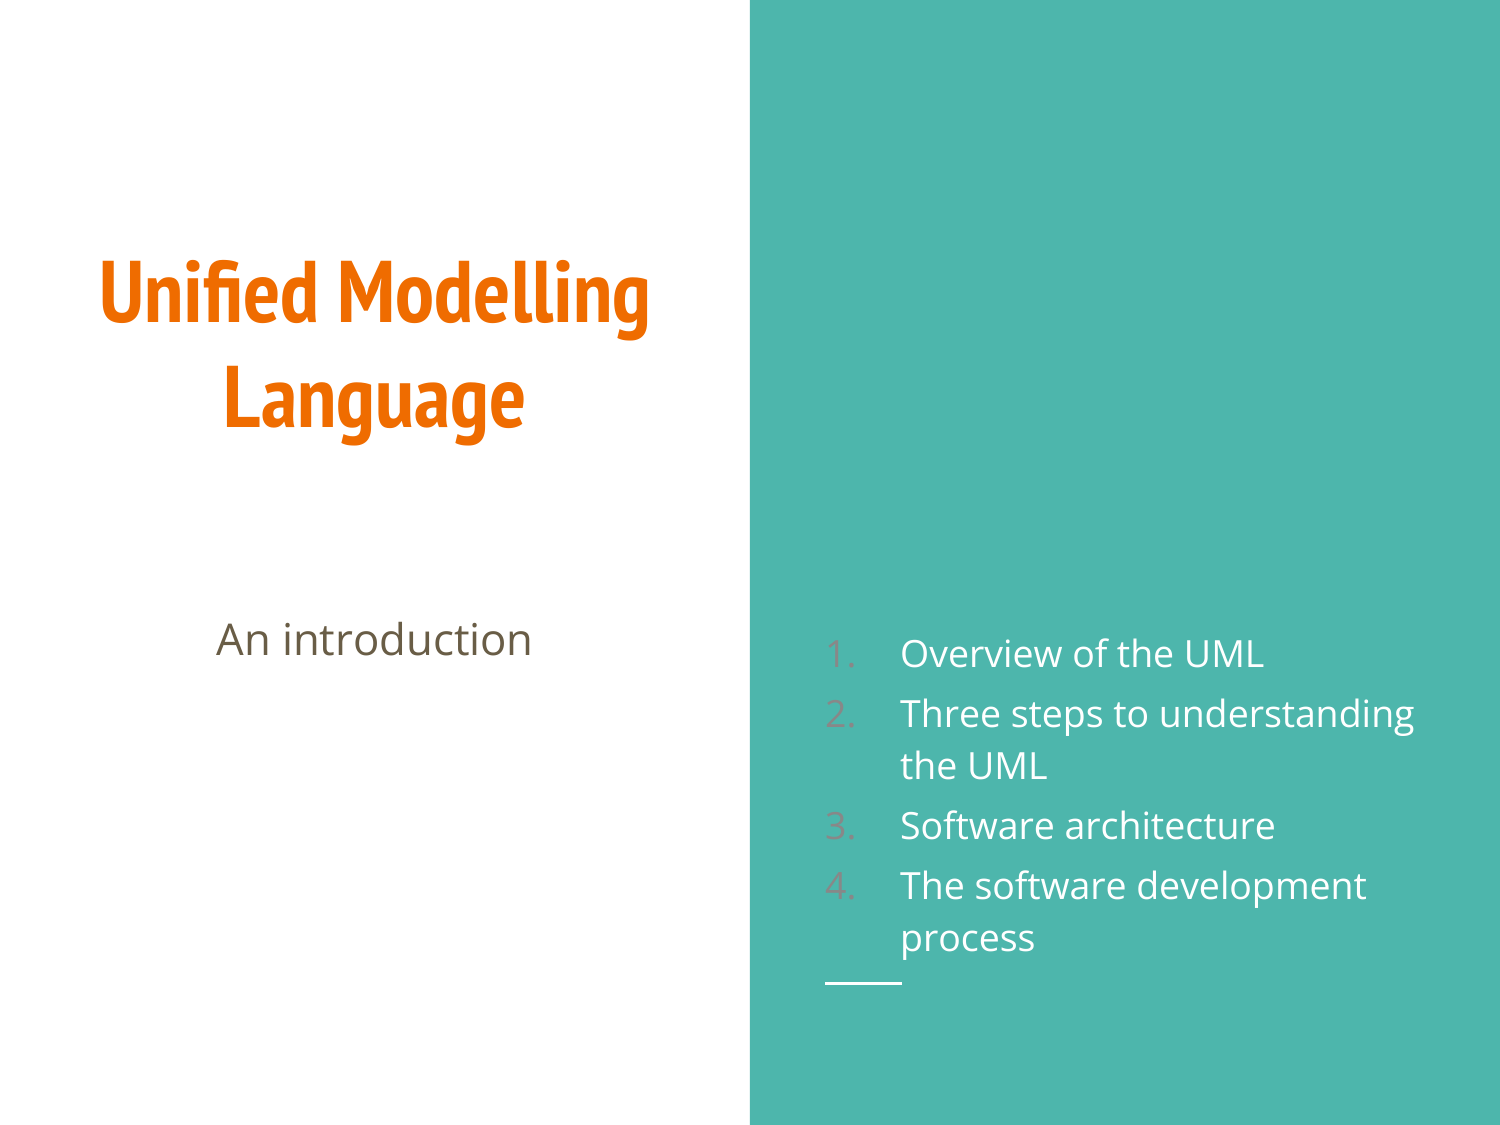

Overview of the UML
Three steps to understanding the UML
Software architecture
The software development process
# Unified Modelling Language
An introduction